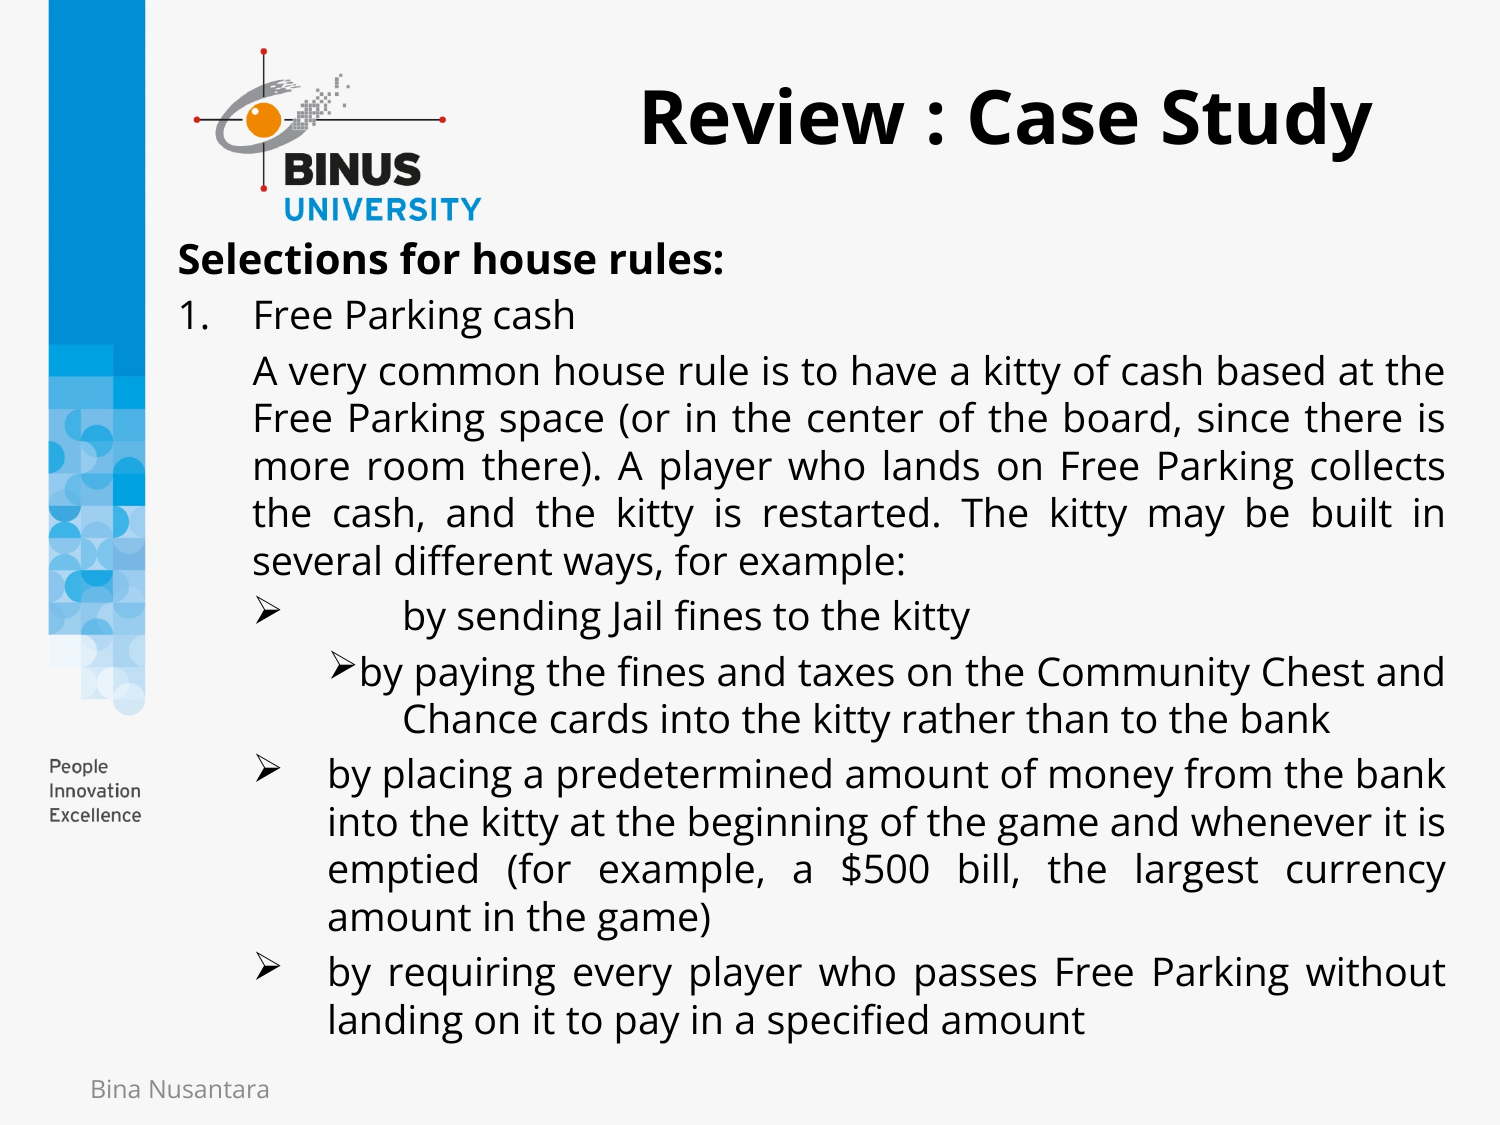

Review : Case Study
Selections for house rules:
Free Parking cash
A very common house rule is to have a kitty of cash based at the Free Parking space (or in the center of the board, since there is more room there). A player who lands on Free Parking collects the cash, and the kitty is restarted. The kitty may be built in several different ways, for example:
	by sending Jail fines to the kitty
by paying the fines and taxes on the Community Chest and 	Chance cards into the kitty rather than to the bank
by placing a predetermined amount of money from the bank into the kitty at the beginning of the game and whenever it is emptied (for example, a $500 bill, the largest currency amount in the game)
by requiring every player who passes Free Parking without landing on it to pay in a specified amount

Bina Nusantara